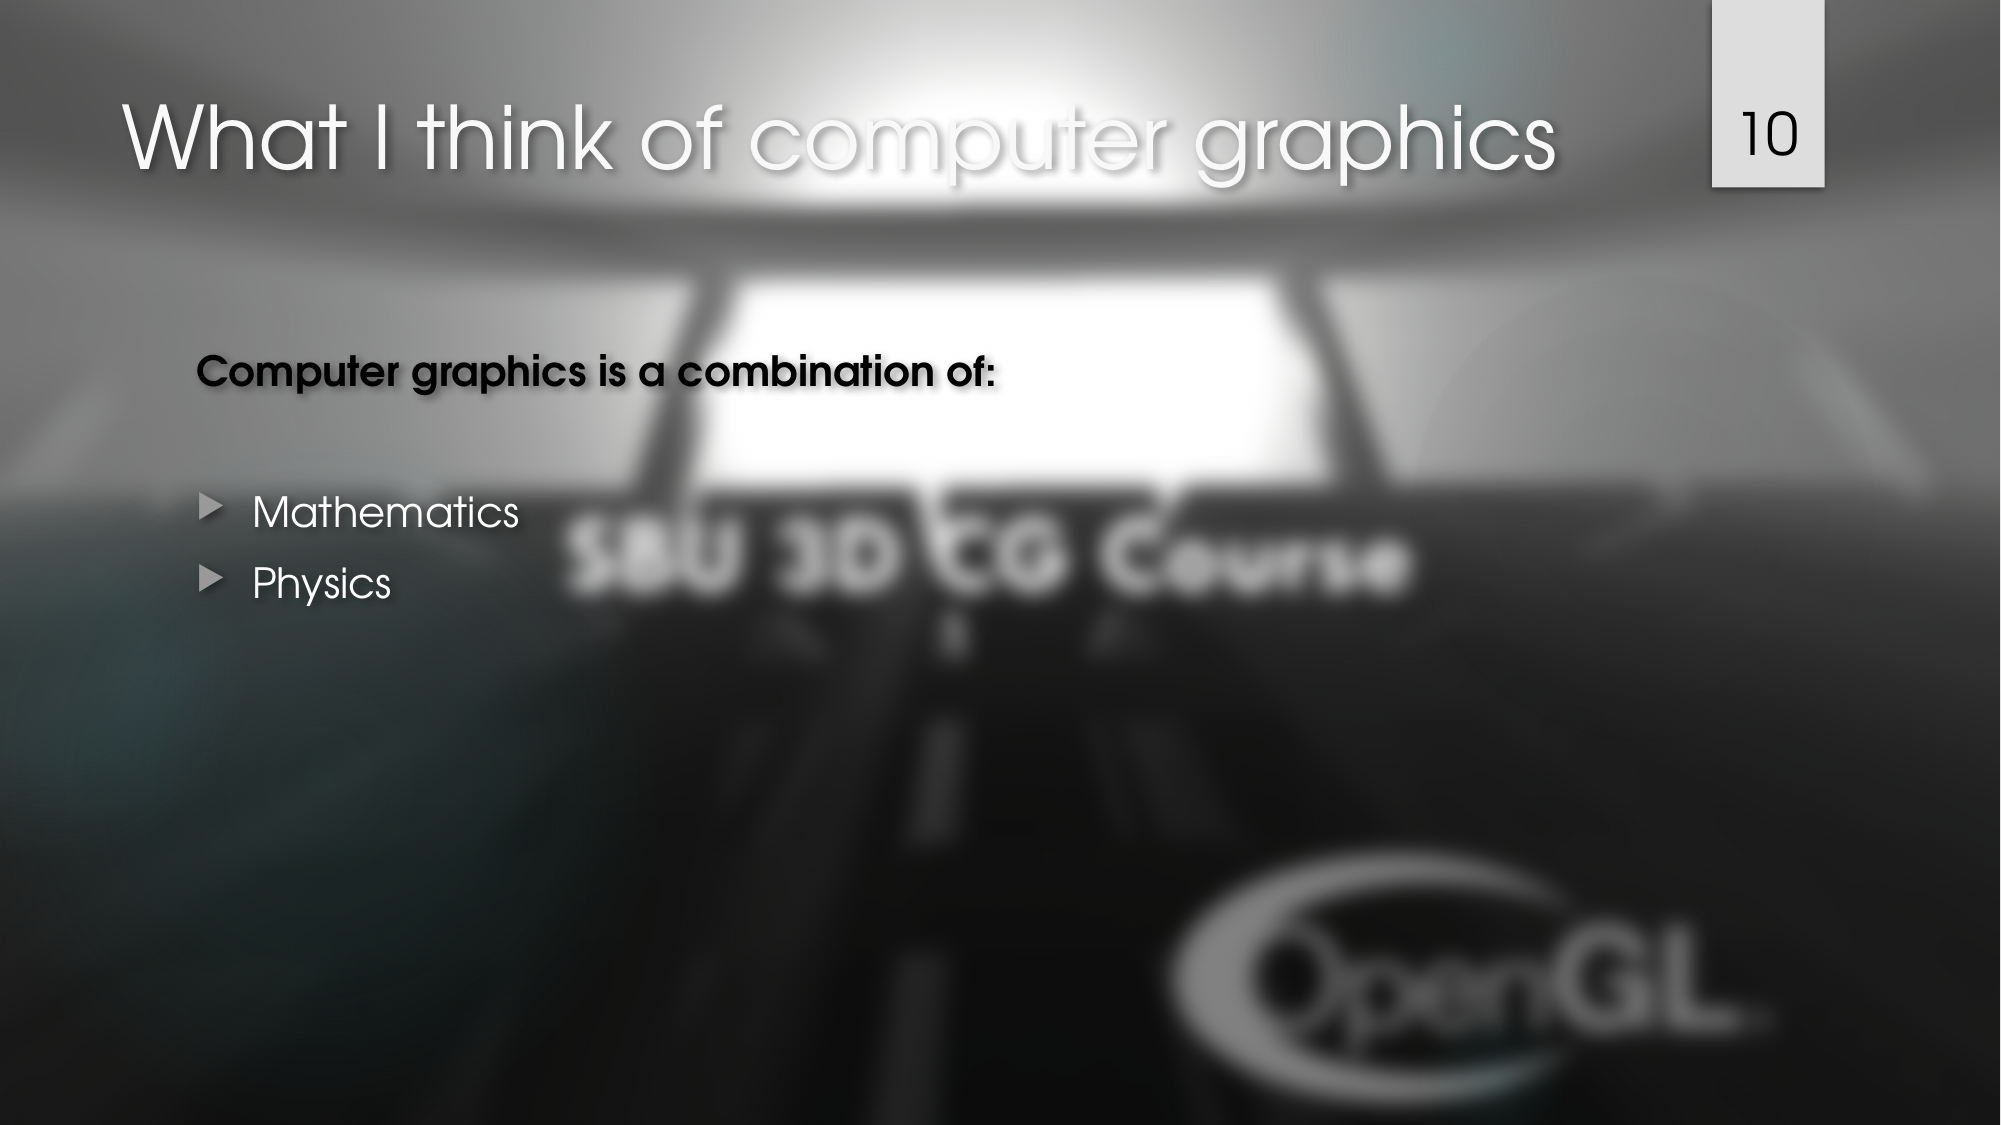

10
# What I think of computer graphics
Computer graphics is a combination of:

Mathematics
Physics